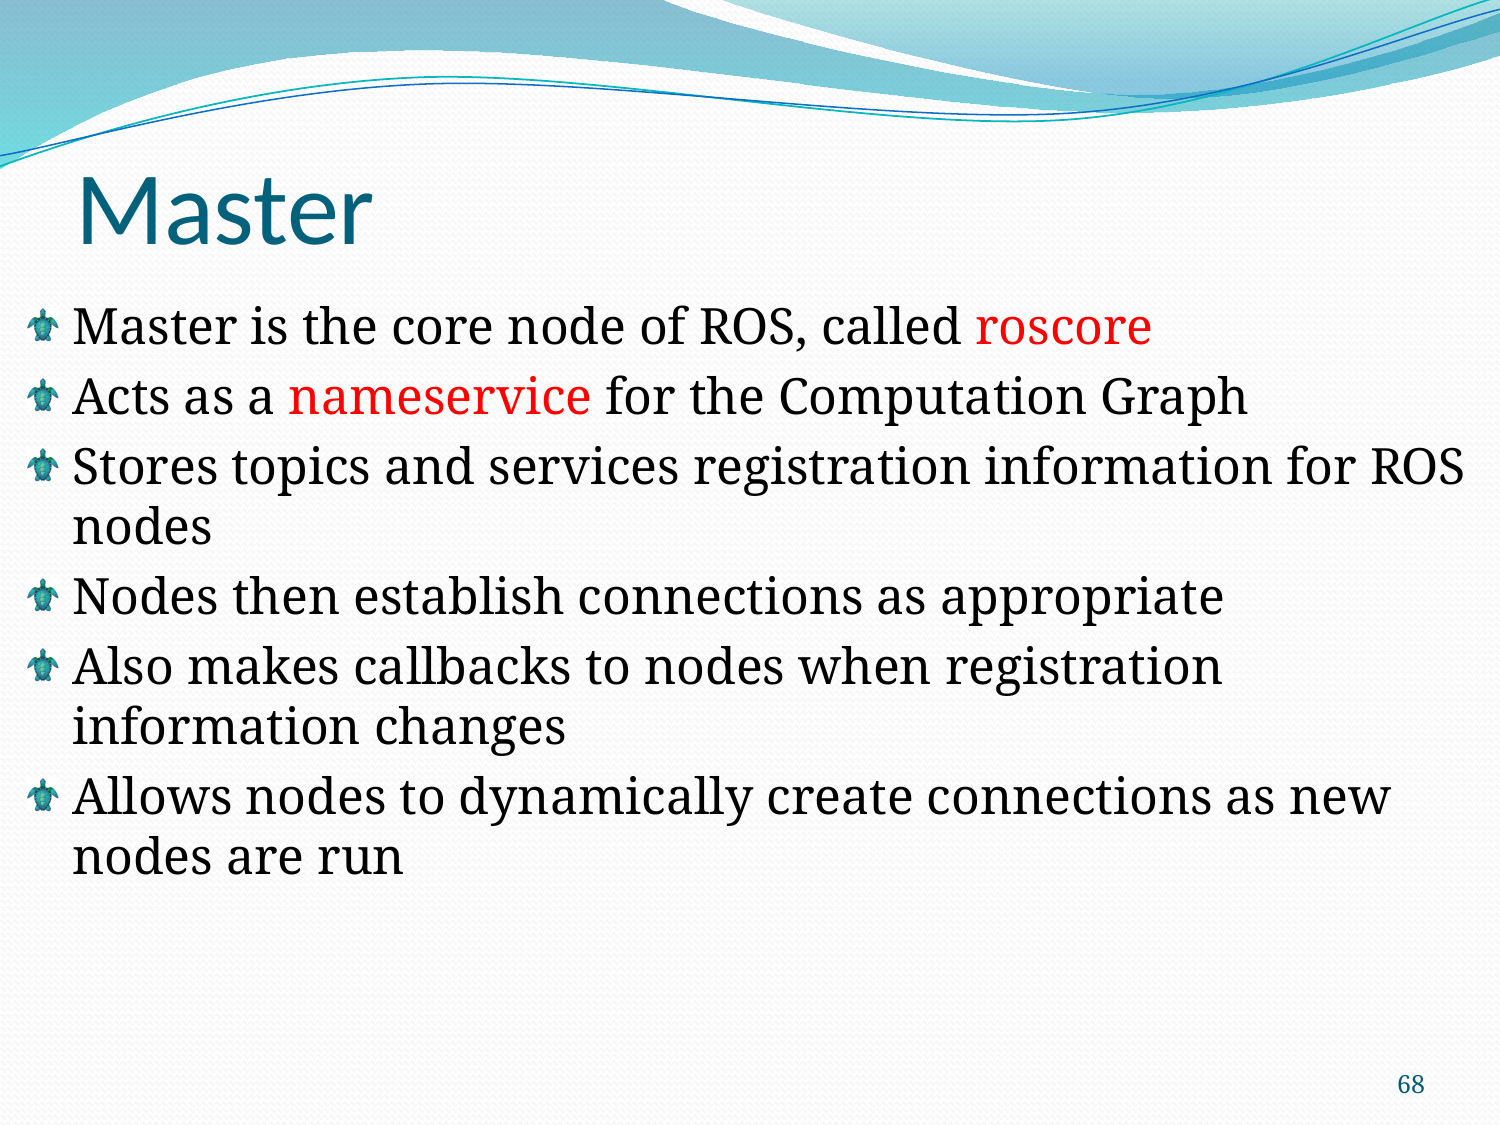

# Master
Master is the core node of ROS, called roscore
Acts as a nameservice for the Computation Graph
Stores topics and services registration information for ROS nodes
Nodes then establish connections as appropriate
Also makes callbacks to nodes when registration information changes
Allows nodes to dynamically create connections as new nodes are run

68